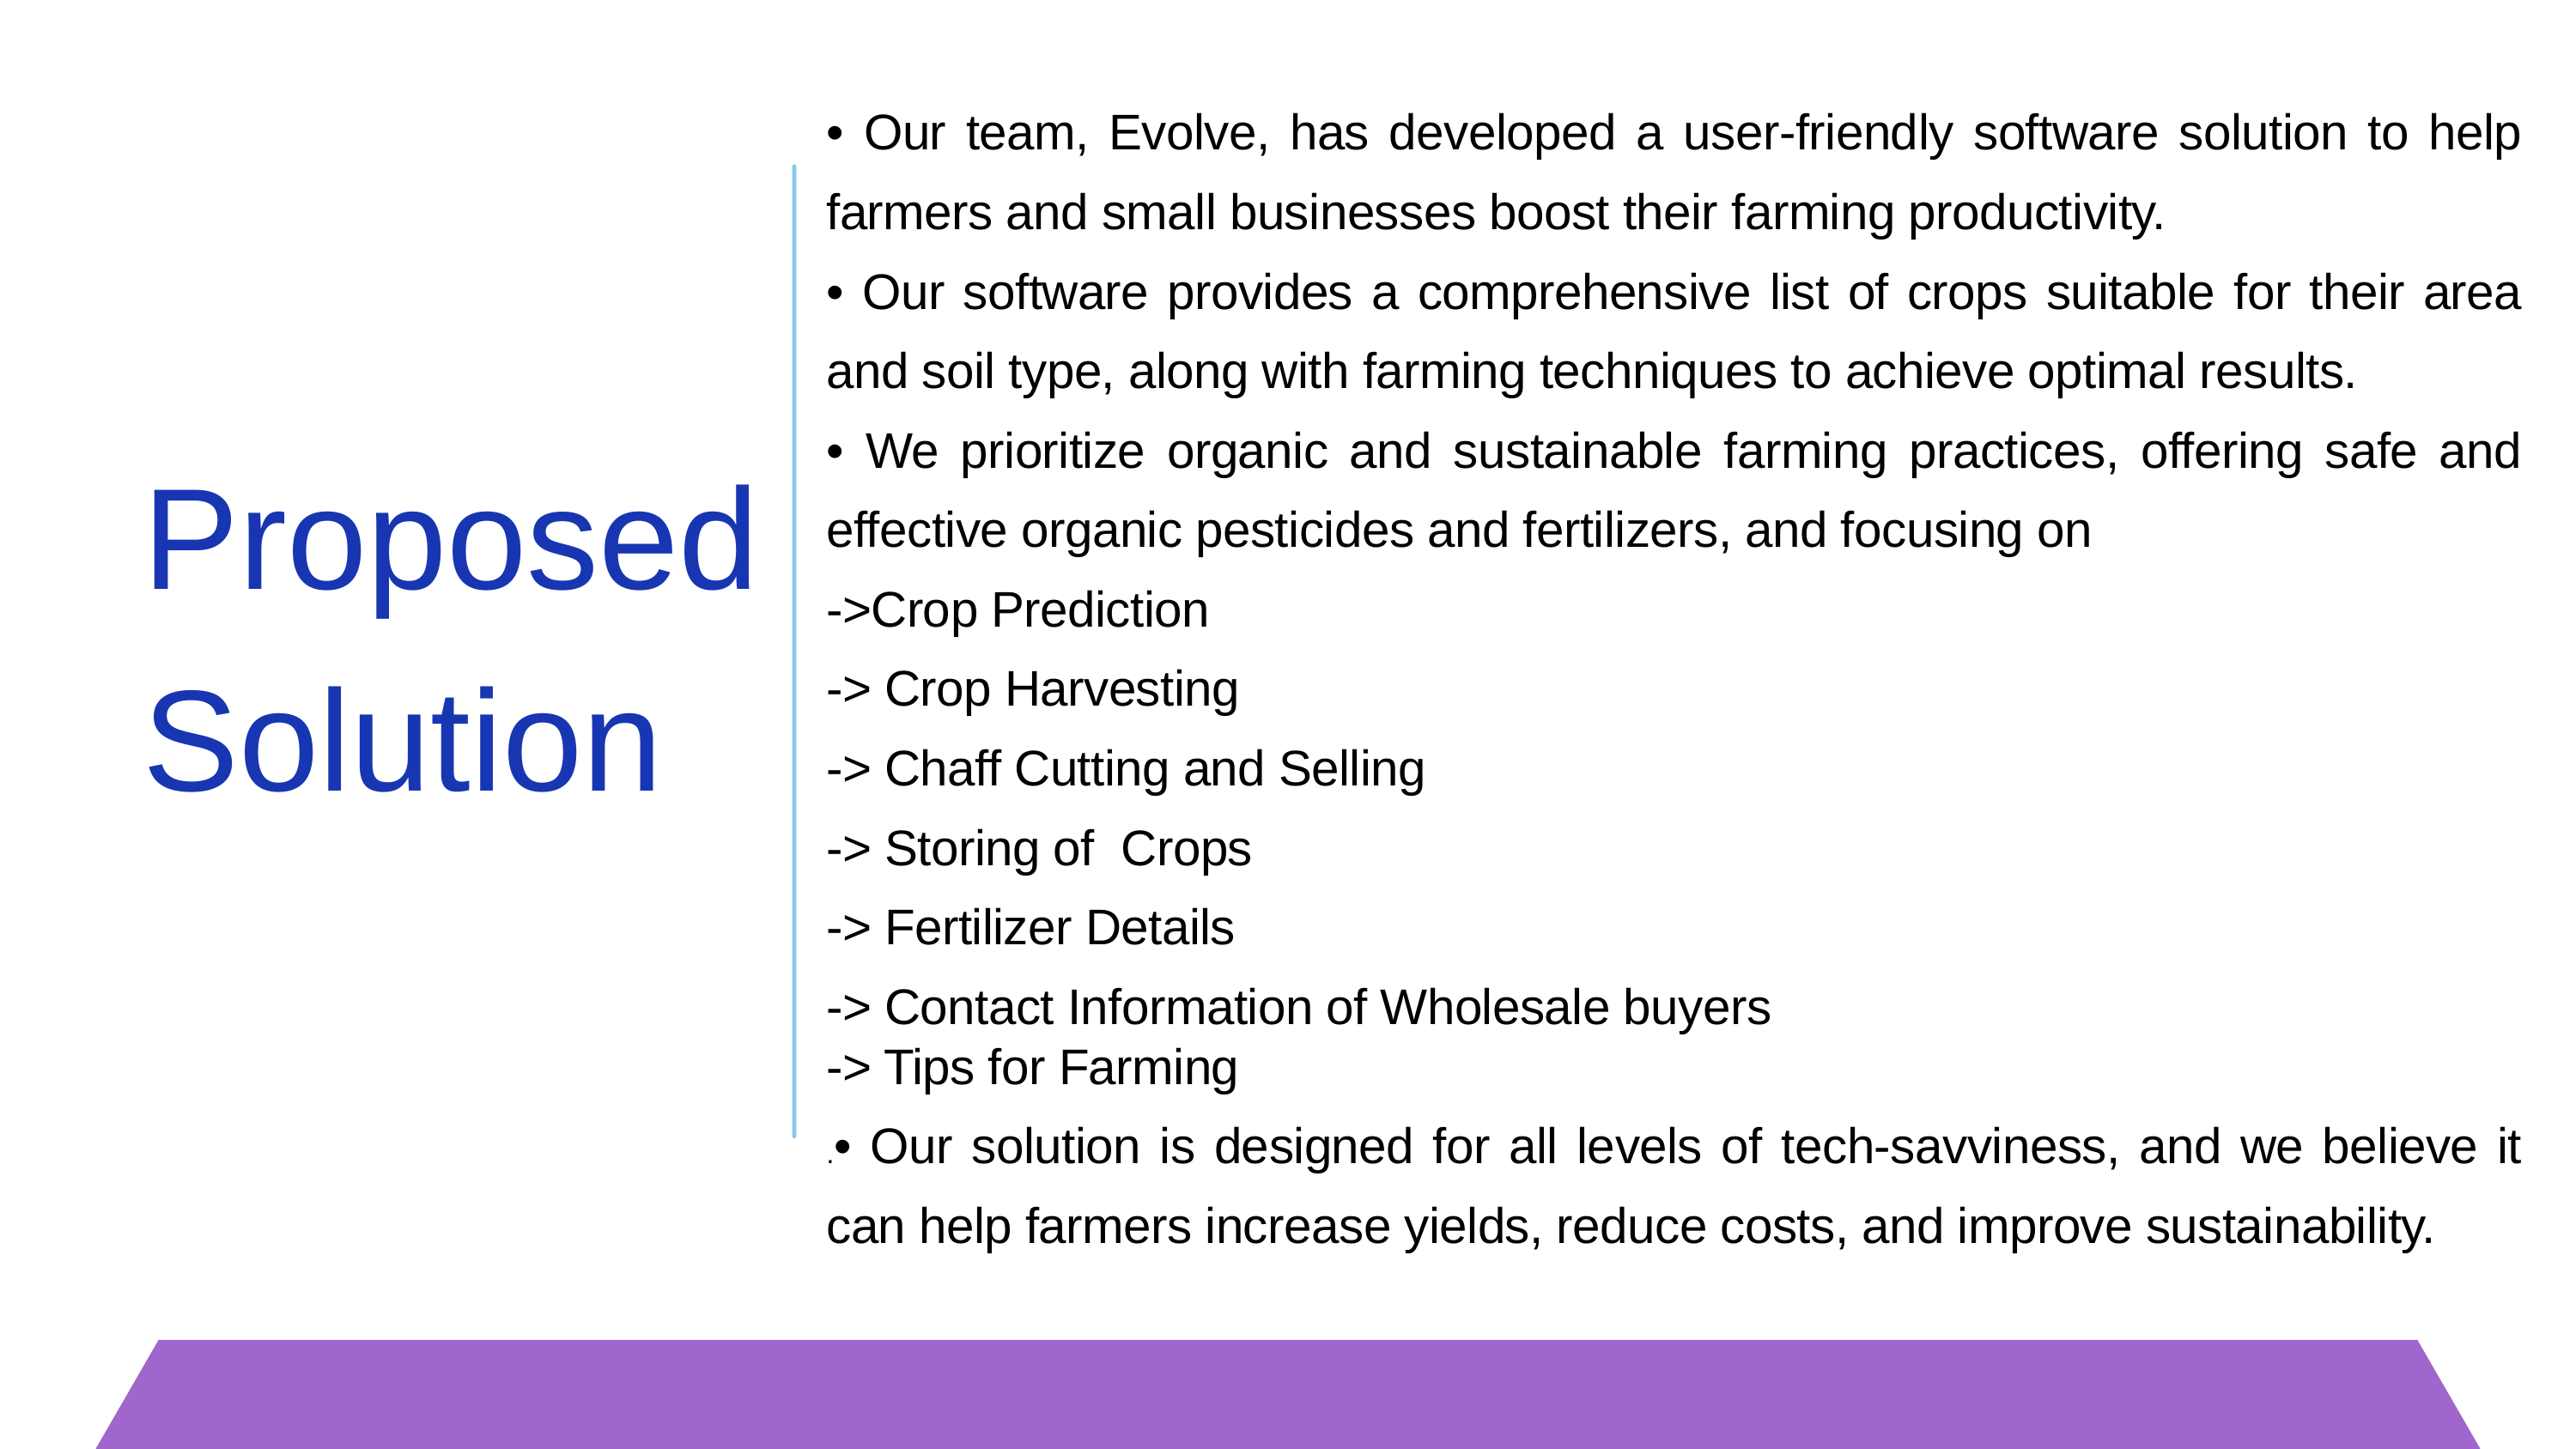

• Our team, Evolve, has developed a user-friendly software solution to help farmers and small businesses boost their farming productivity.
• Our software provides a comprehensive list of crops suitable for their area and soil type, along with farming techniques to achieve optimal results.
• We prioritize organic and sustainable farming practices, offering safe and effective organic pesticides and fertilizers, and focusing on
->Crop Prediction
-> Crop Harvesting
-> Chaff Cutting and Selling
-> Storing of  Crops
-> Fertilizer Details
-> Contact Information of Wholesale buyers
-> Tips for Farming
.• Our solution is designed for all levels of tech-savviness, and we believe it can help farmers increase yields, reduce costs, and improve sustainability.

Proposed Solution